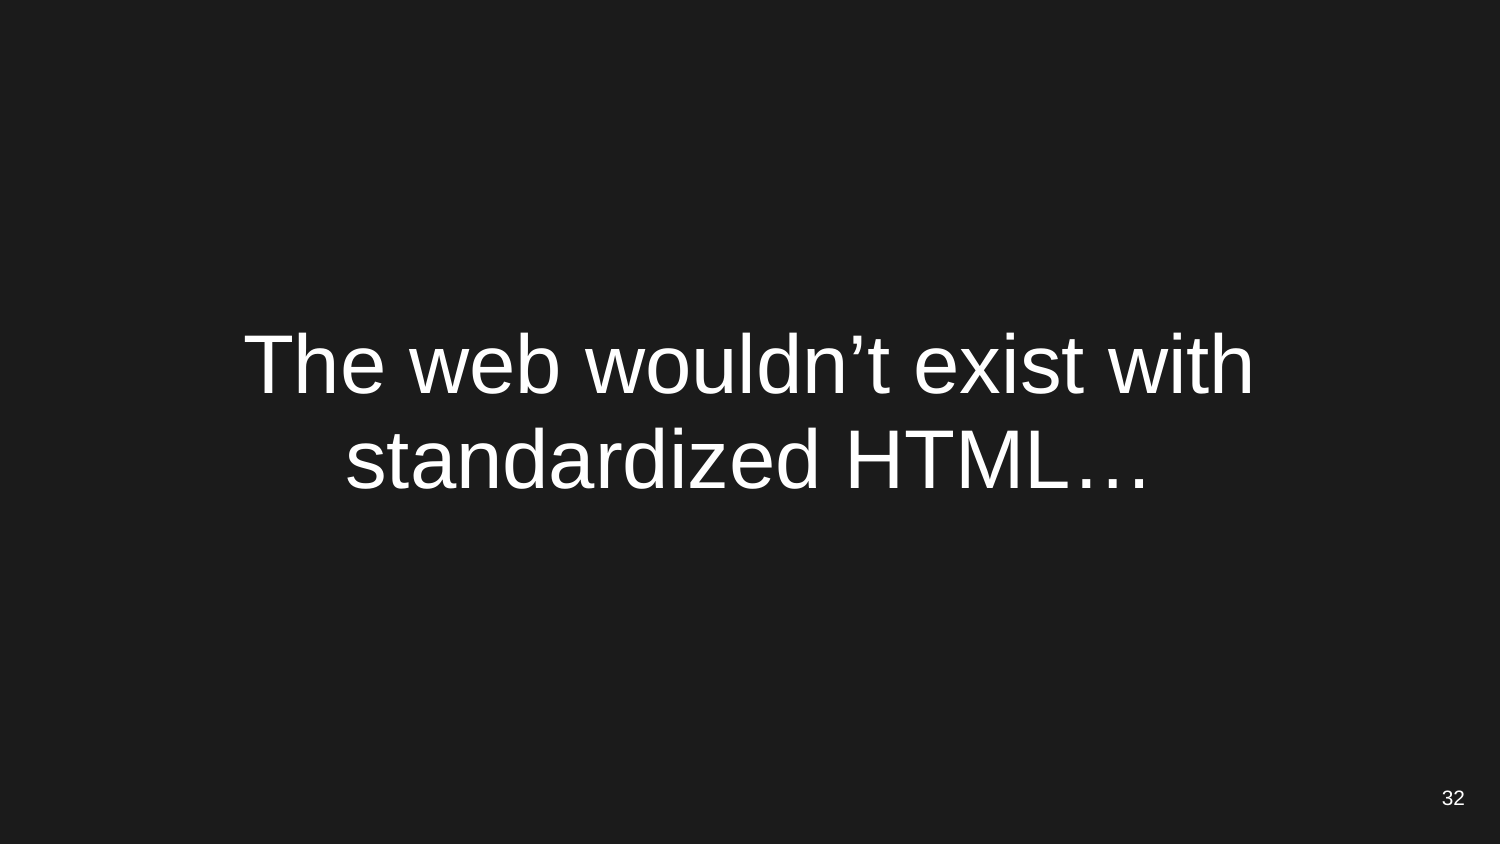

# The web wouldn’t exist with standardized HTML…
32